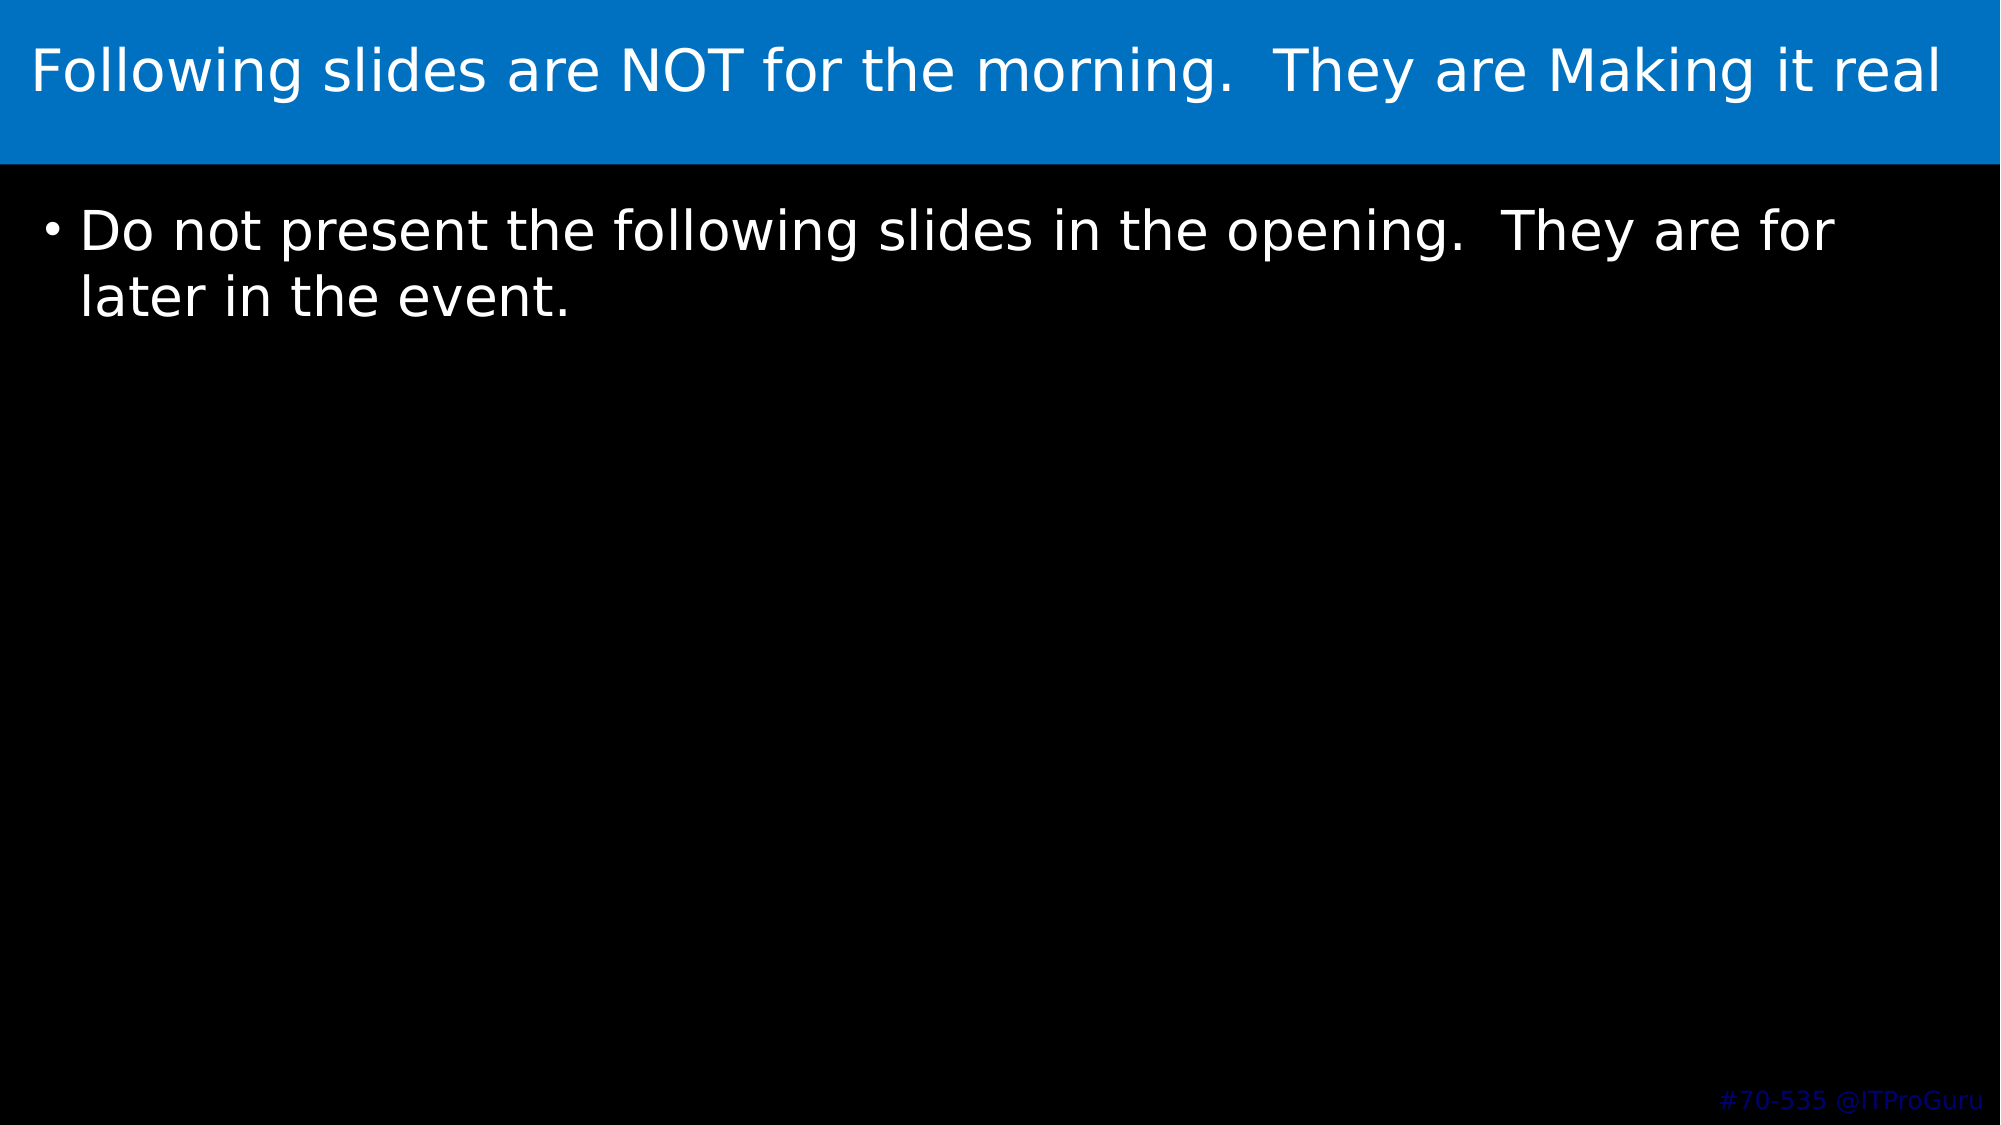

# Following slides are NOT for the morning.  They are Making it real
Do not present the following slides in the opening.  They are for later in the event.